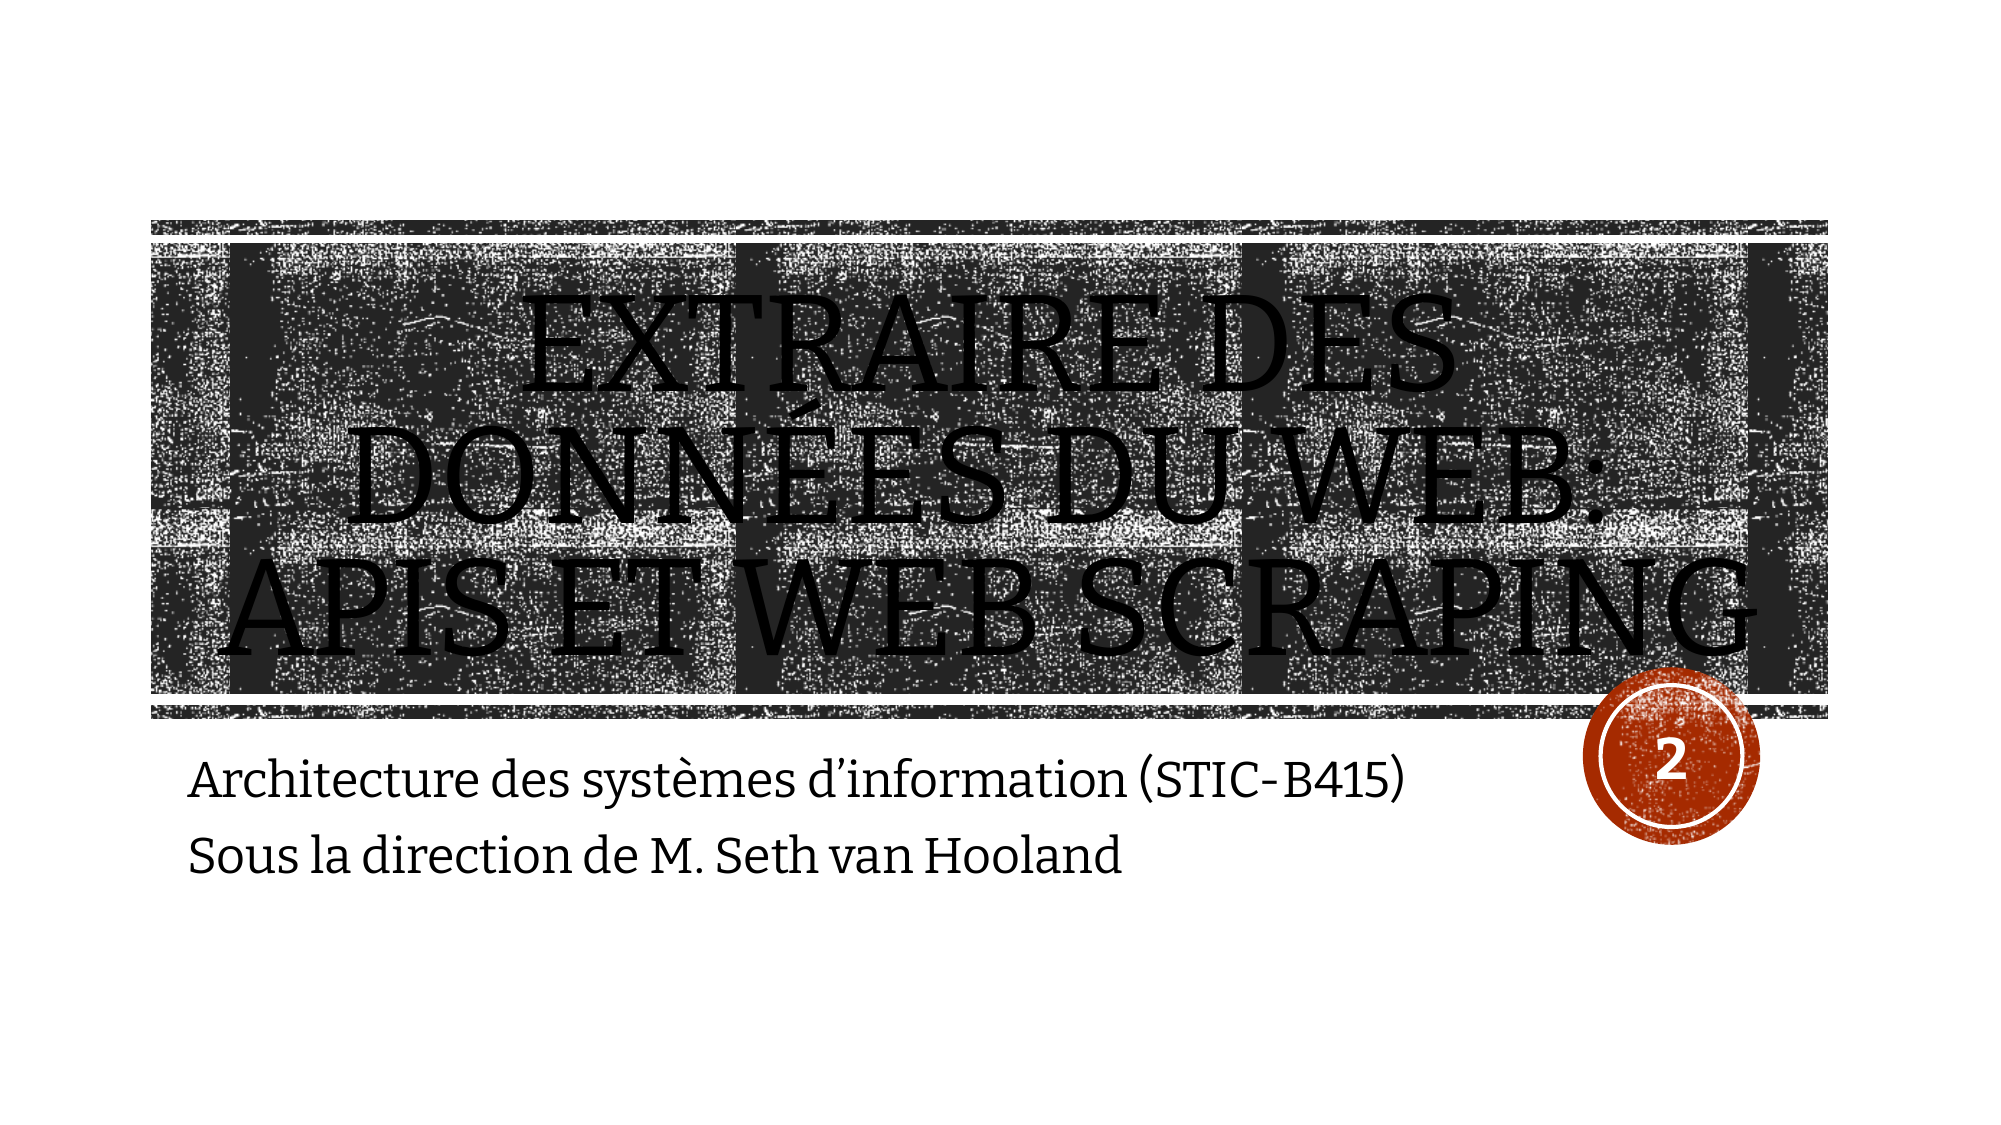

# Extraire des données du web: APIs et Web Scraping
2
Architecture des systèmes d’information (STIC-B415)
Sous la direction de M. Seth van Hooland